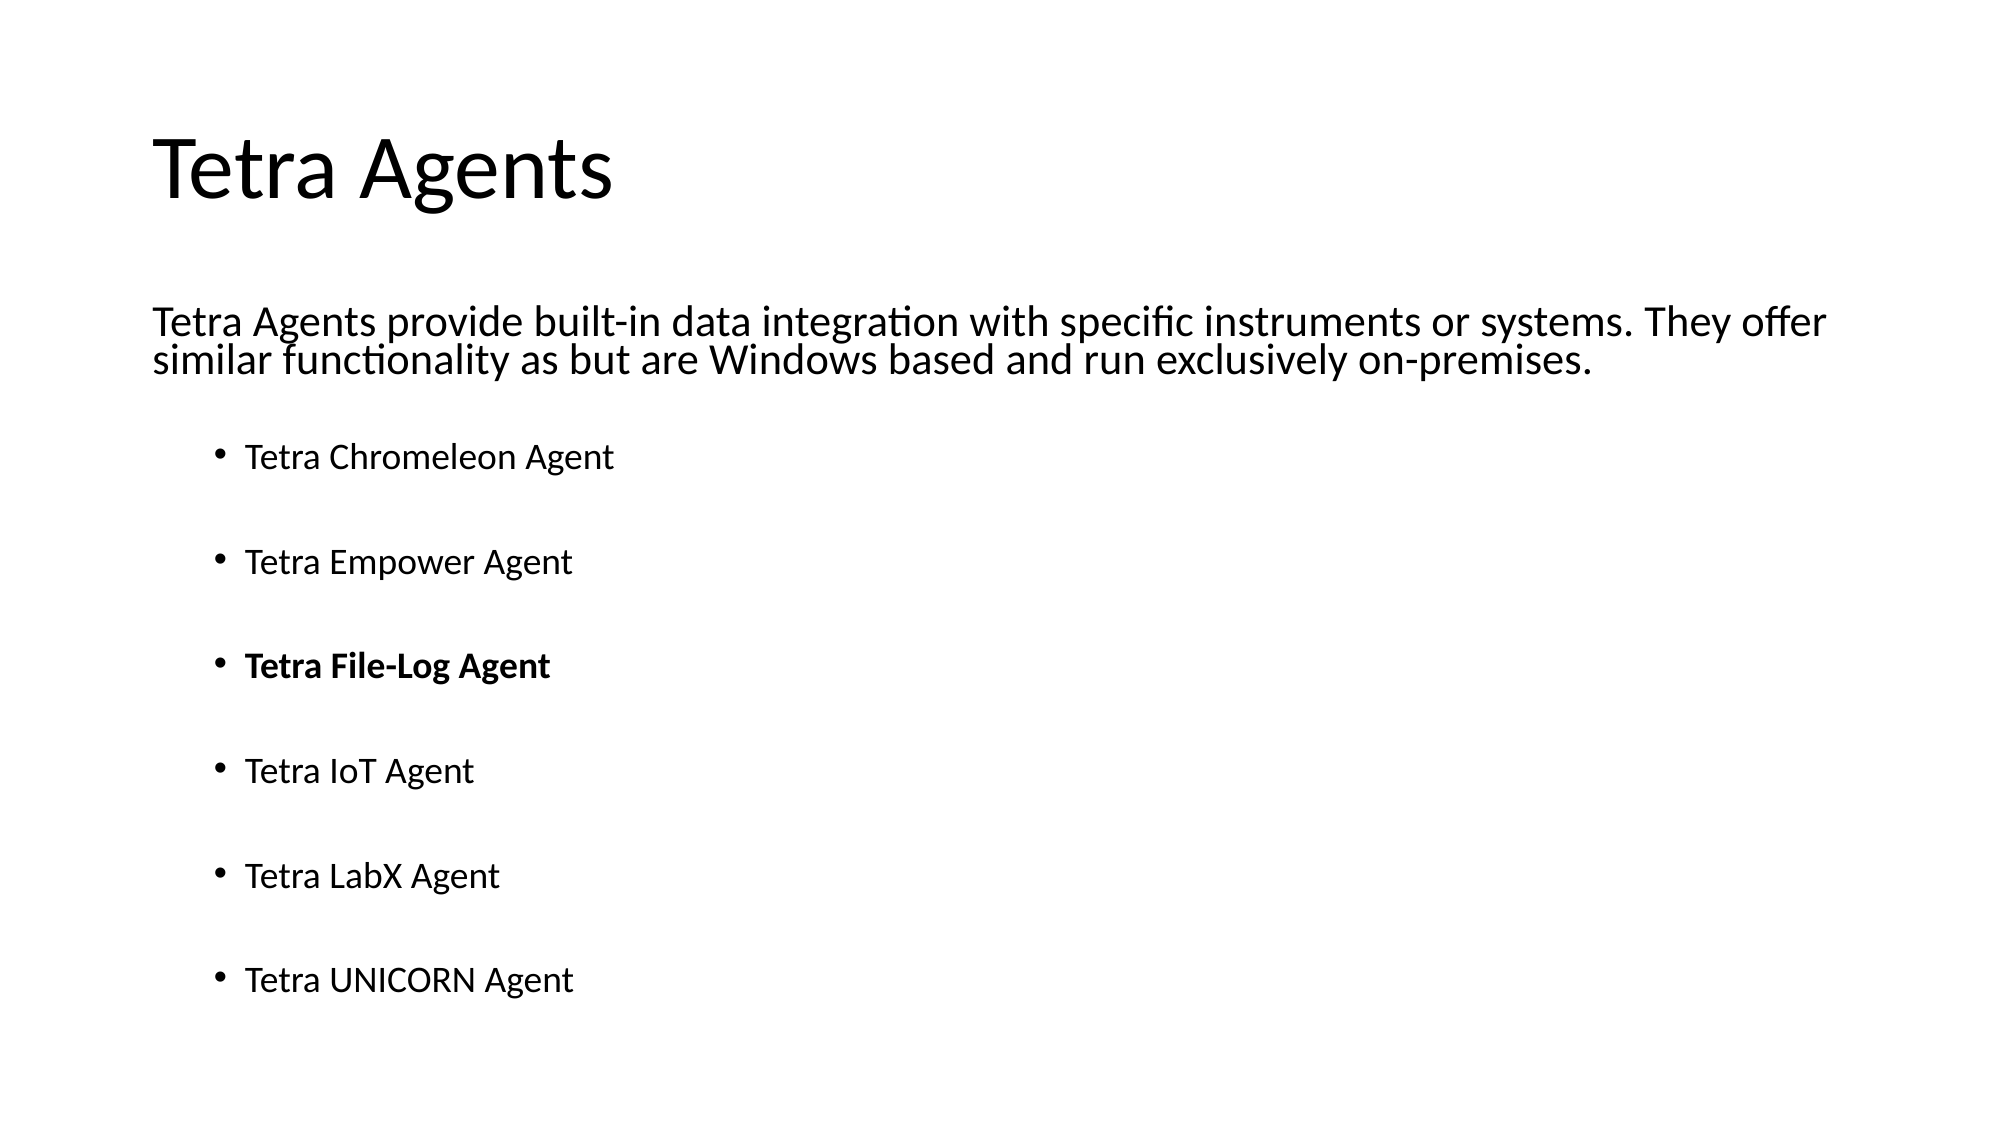

# Tetra Agents
Tetra Agents provide built-in data integration with specific instruments or systems. They offer similar functionality as but are Windows based and run exclusively on-premises.

Tetra Chromeleon Agent

Tetra Empower Agent

Tetra File-Log Agent

Tetra IoT Agent

Tetra LabX Agent

Tetra UNICORN Agent